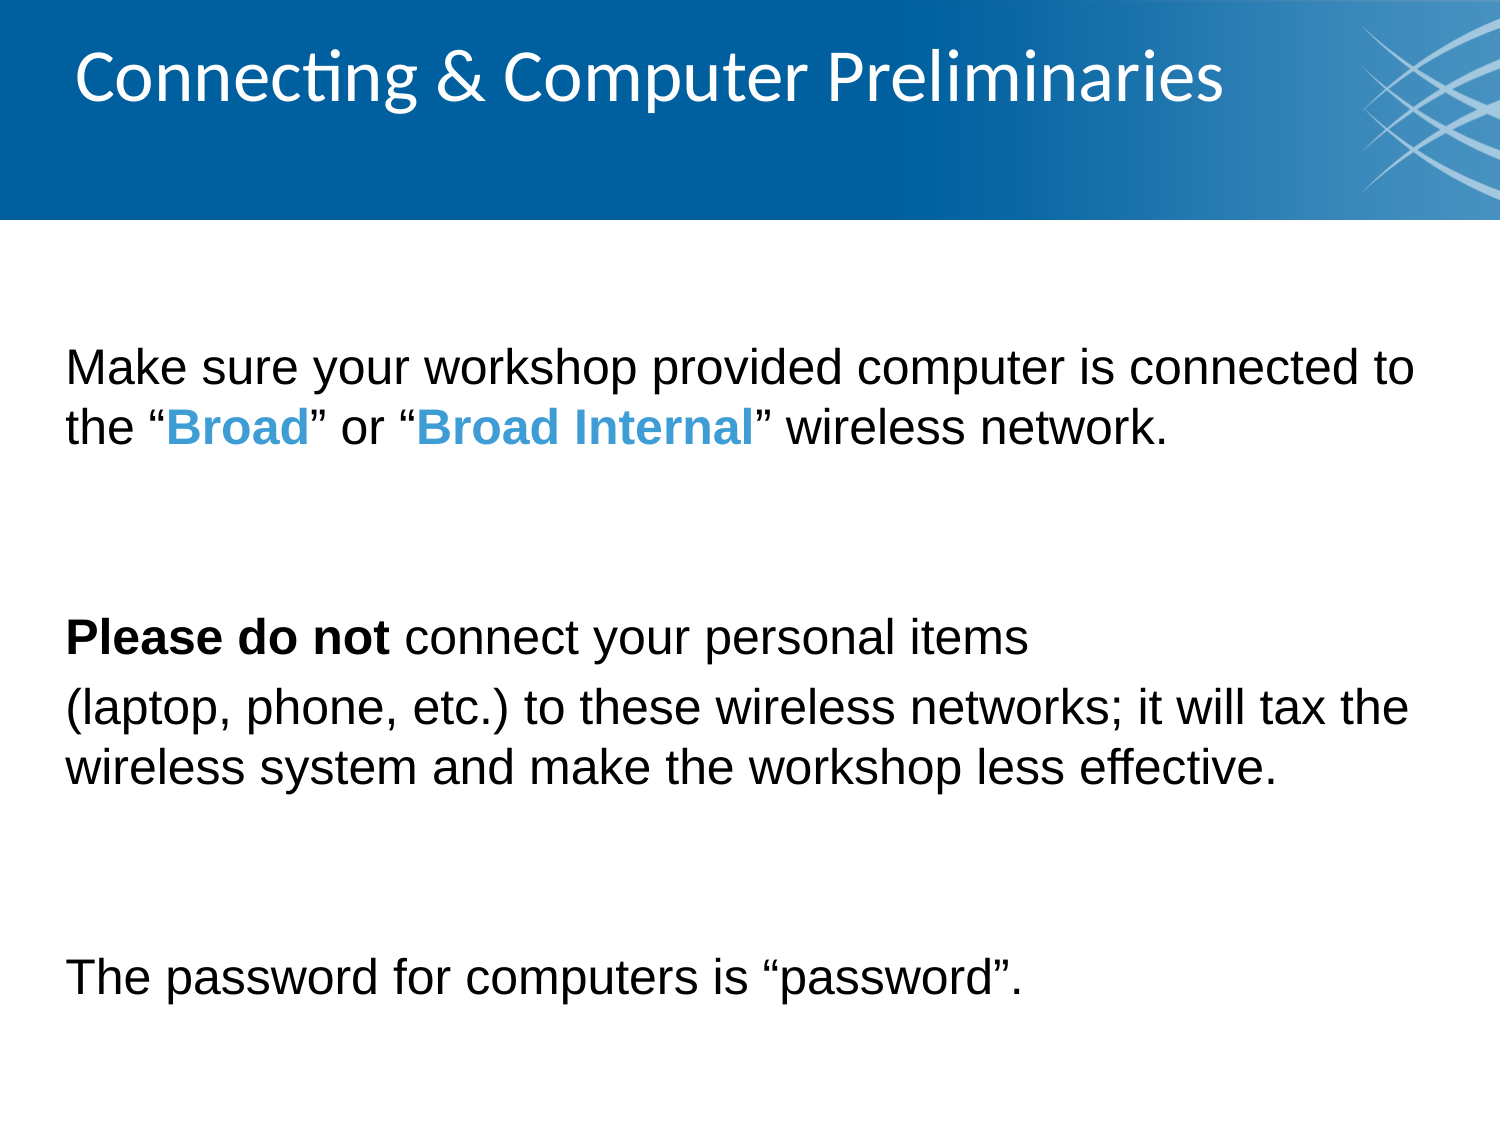

# Connecting & Computer Preliminaries
Make sure your workshop provided computer is connected to the “Broad” or “Broad Internal” wireless network.

Please do not connect your personal items
(laptop, phone, etc.) to these wireless networks; it will tax the wireless system and make the workshop less effective.

The password for computers is “password”.